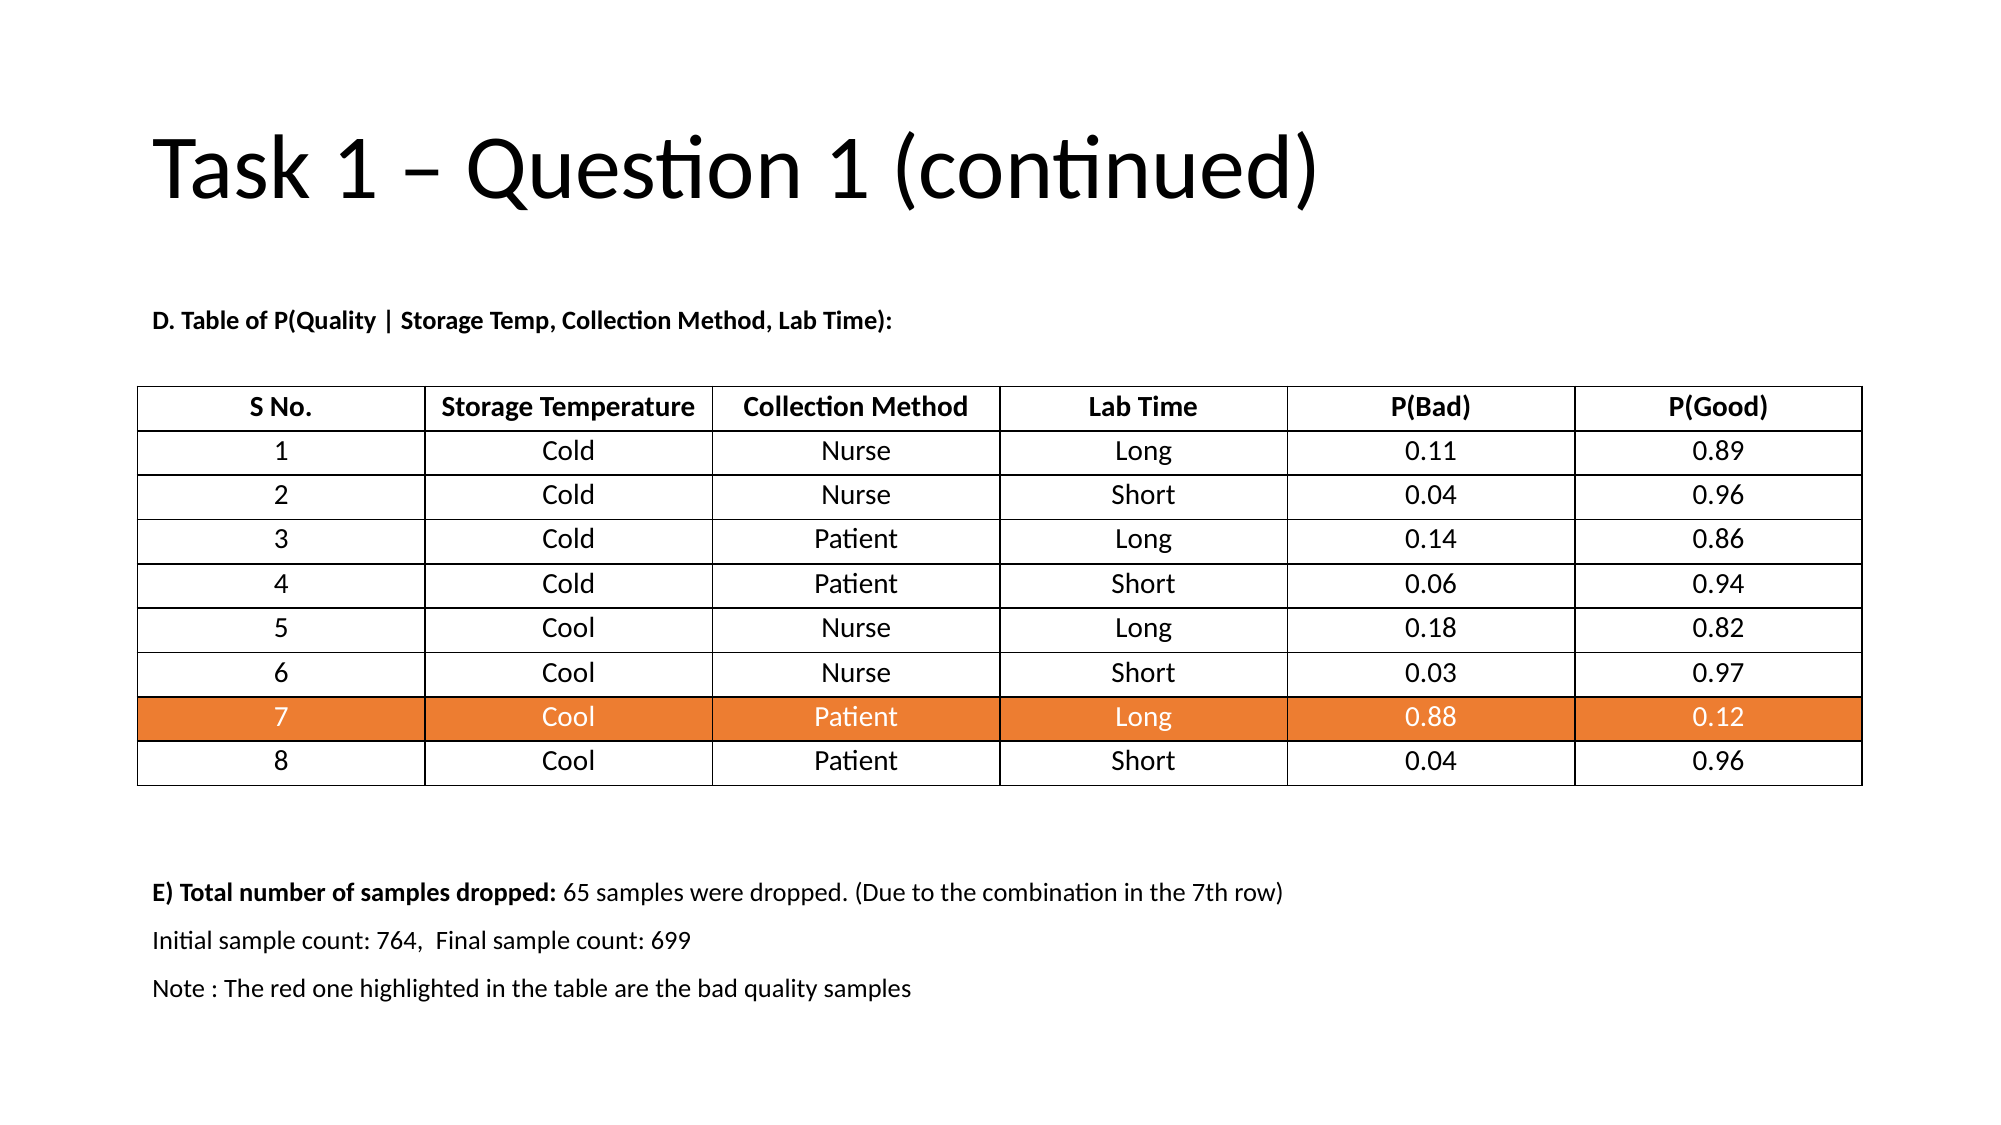

# Task 1 – Question 1 (continued)
D. Table of P(Quality | Storage Temp, Collection Method, Lab Time):

E) Total number of samples dropped: 65 samples were dropped. (Due to the combination in the 7th row)
Initial sample count: 764,  Final sample count: 699
Note : The red one highlighted in the table are the bad quality samples
| S No. | Storage Temperature | Collection Method | Lab Time | P(Bad) | P(Good) |
| --- | --- | --- | --- | --- | --- |
| 1 | Cold | Nurse | Long | 0.11 | 0.89 |
| 2 | Cold | Nurse | Short | 0.04 | 0.96 |
| 3 | Cold | Patient | Long | 0.14 | 0.86 |
| 4 | Cold | Patient | Short | 0.06 | 0.94 |
| 5 | Cool | Nurse | Long | 0.18 | 0.82 |
| 6 | Cool | Nurse | Short | 0.03 | 0.97 |
| 7 | Cool | Patient | Long | 0.88 | 0.12 |
| 8 | Cool | Patient | Short | 0.04 | 0.96 |